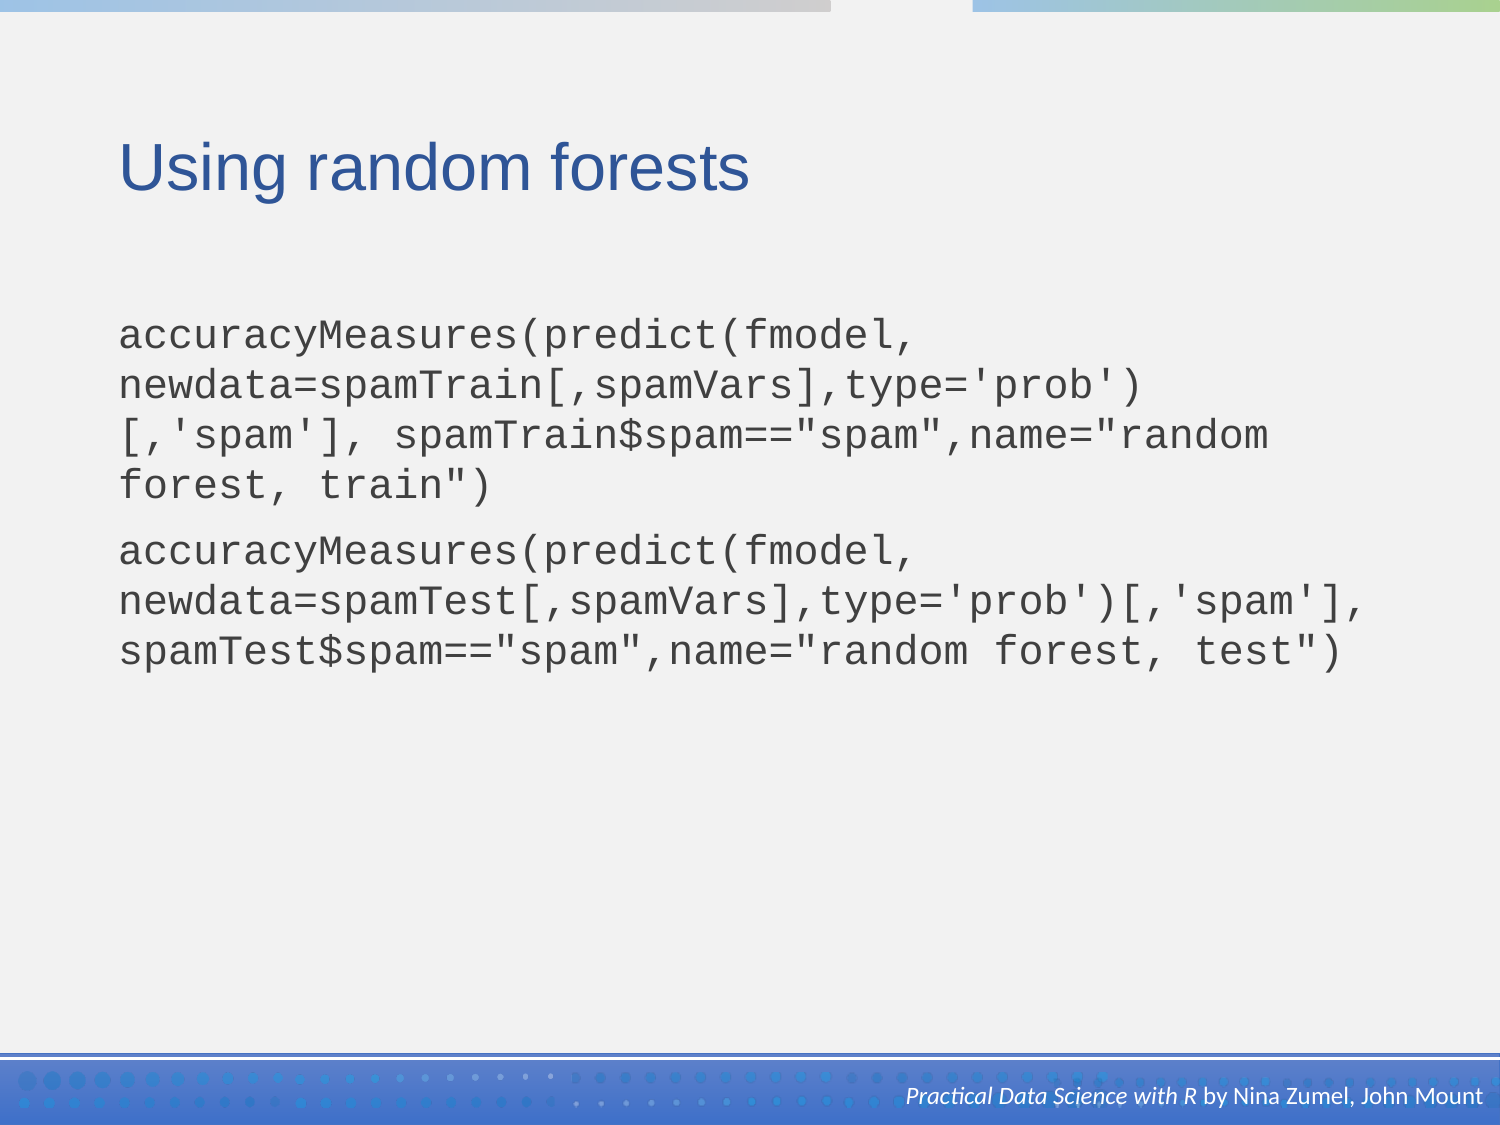

# Using random forests
accuracyMeasures(predict(fmodel, newdata=spamTrain[,spamVars],type='prob')[,'spam'], spamTrain$spam=="spam",name="random forest, train")
accuracyMeasures(predict(fmodel, newdata=spamTest[,spamVars],type='prob')[,'spam'], spamTest$spam=="spam",name="random forest, test")
Practical Data Science with R by Nina Zumel, John Mount